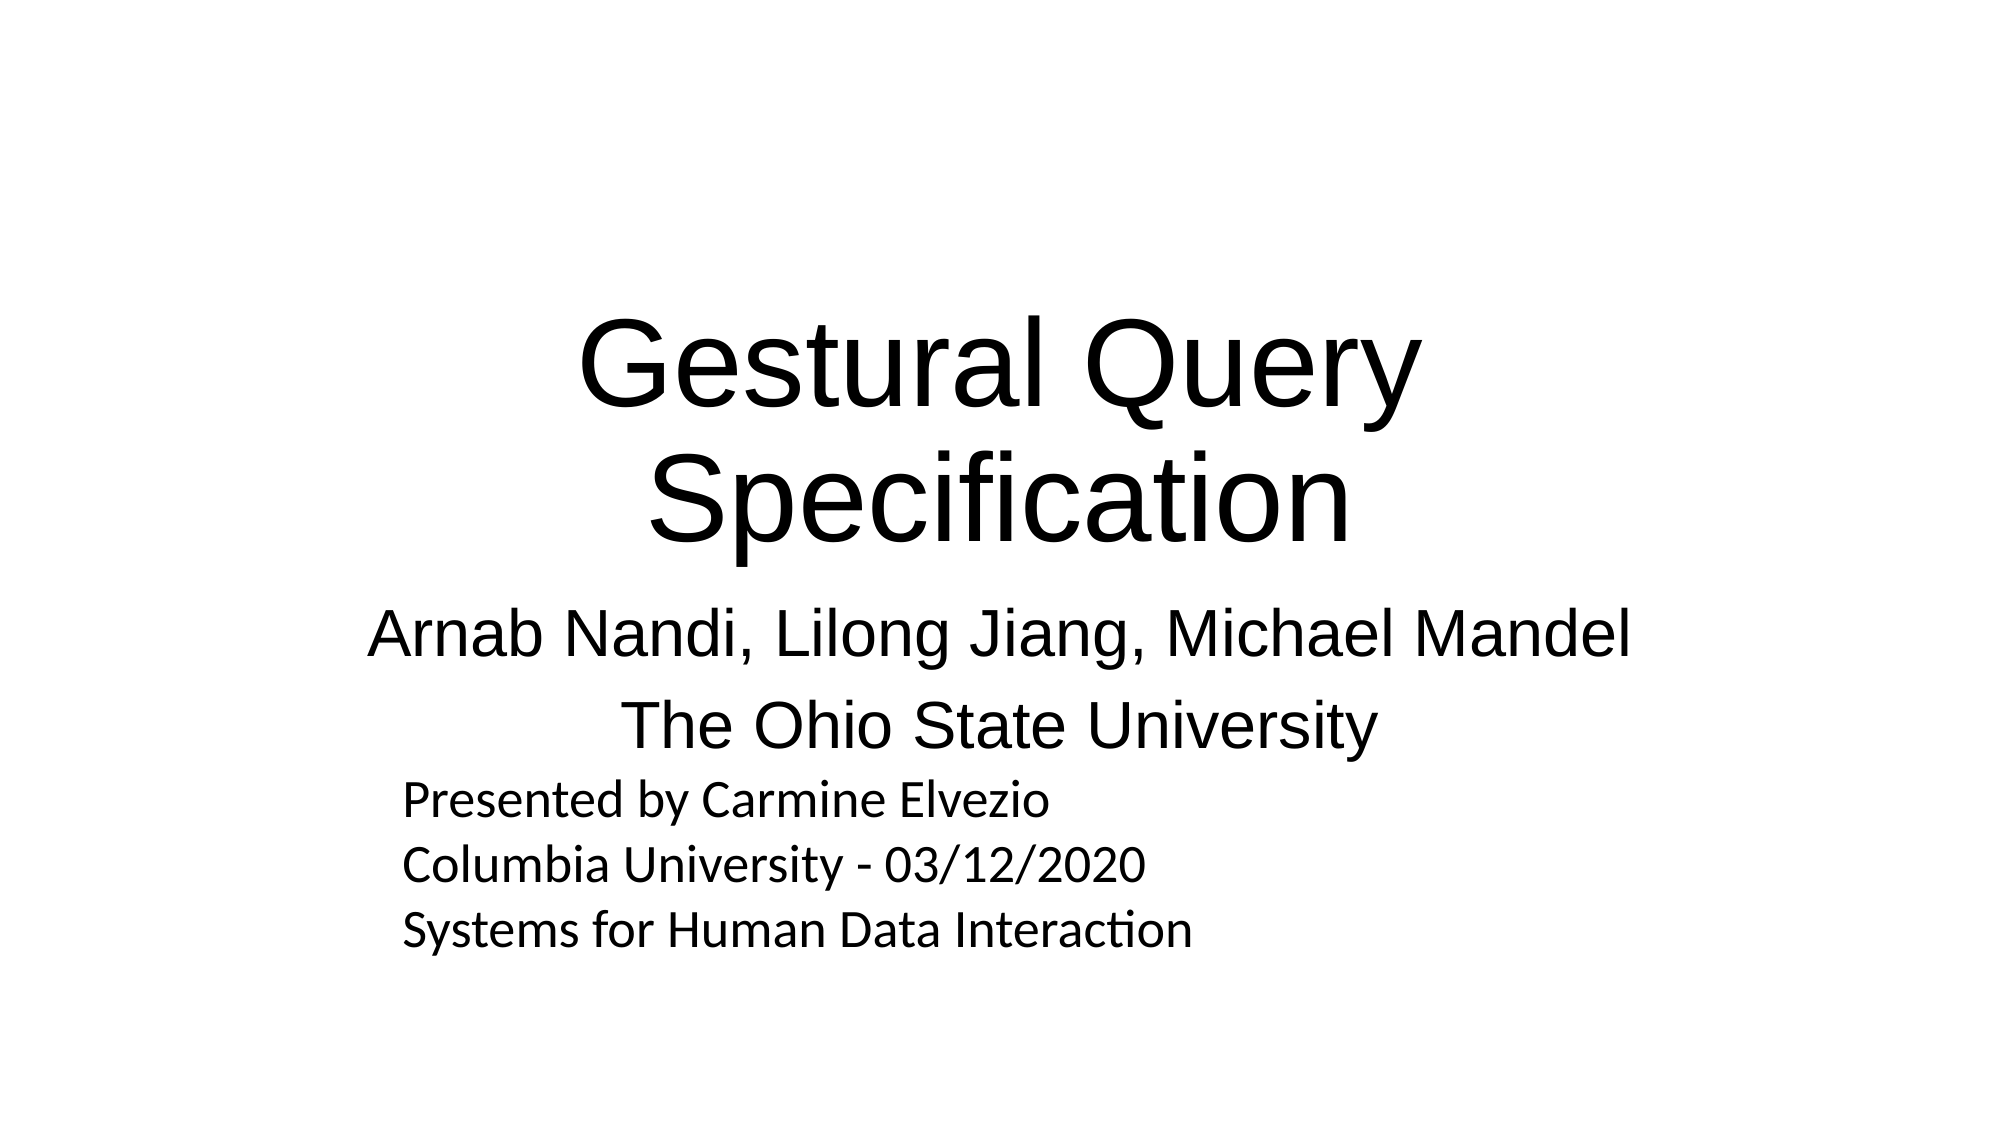

# Gestural Query Specification
Arnab Nandi, Lilong Jiang, Michael Mandel
The Ohio State University
Presented by Carmine Elvezio
Columbia University - 03/12/2020
Systems for Human Data Interaction